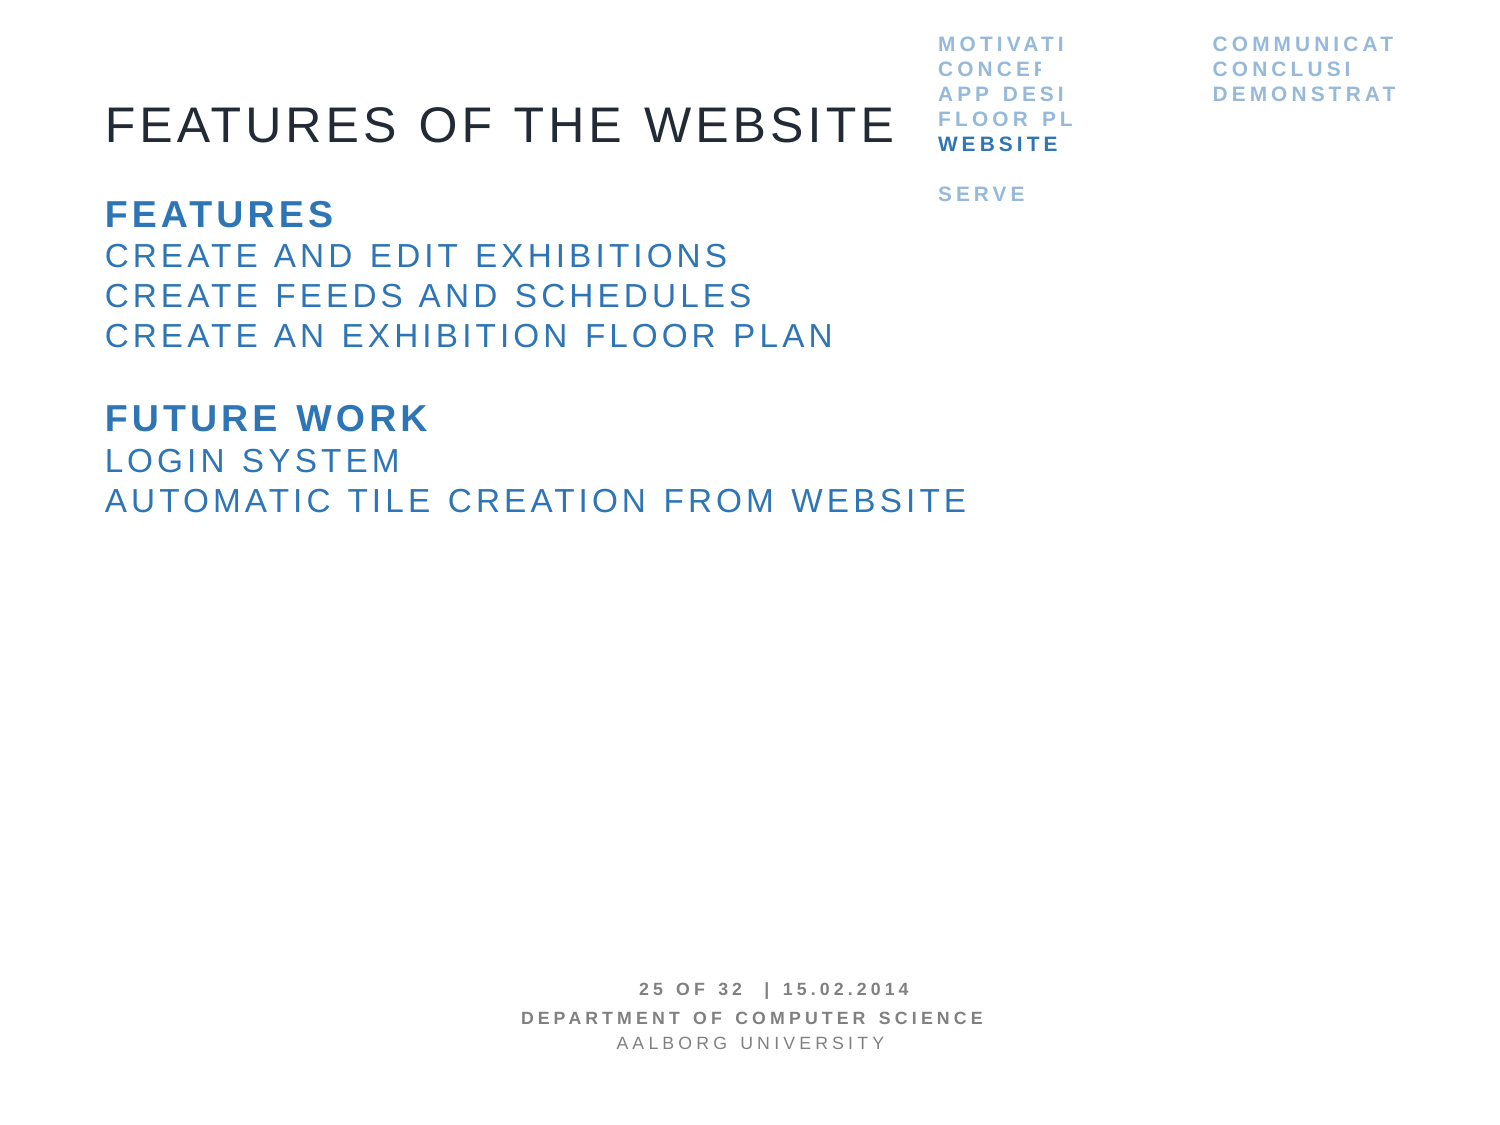

Motivation
concept
App design
Floor plan
Website

Server communication
conclusion
demonstration

Features of the website
Features
Create and edit exhibitions
Create feeds and schedules
Create an exhibition floor plan

Future work
Login system
Automatic tile creation from website

25 OF 32  | 15.02.2014
Department of computer science
AALBORG UNIVERSITy